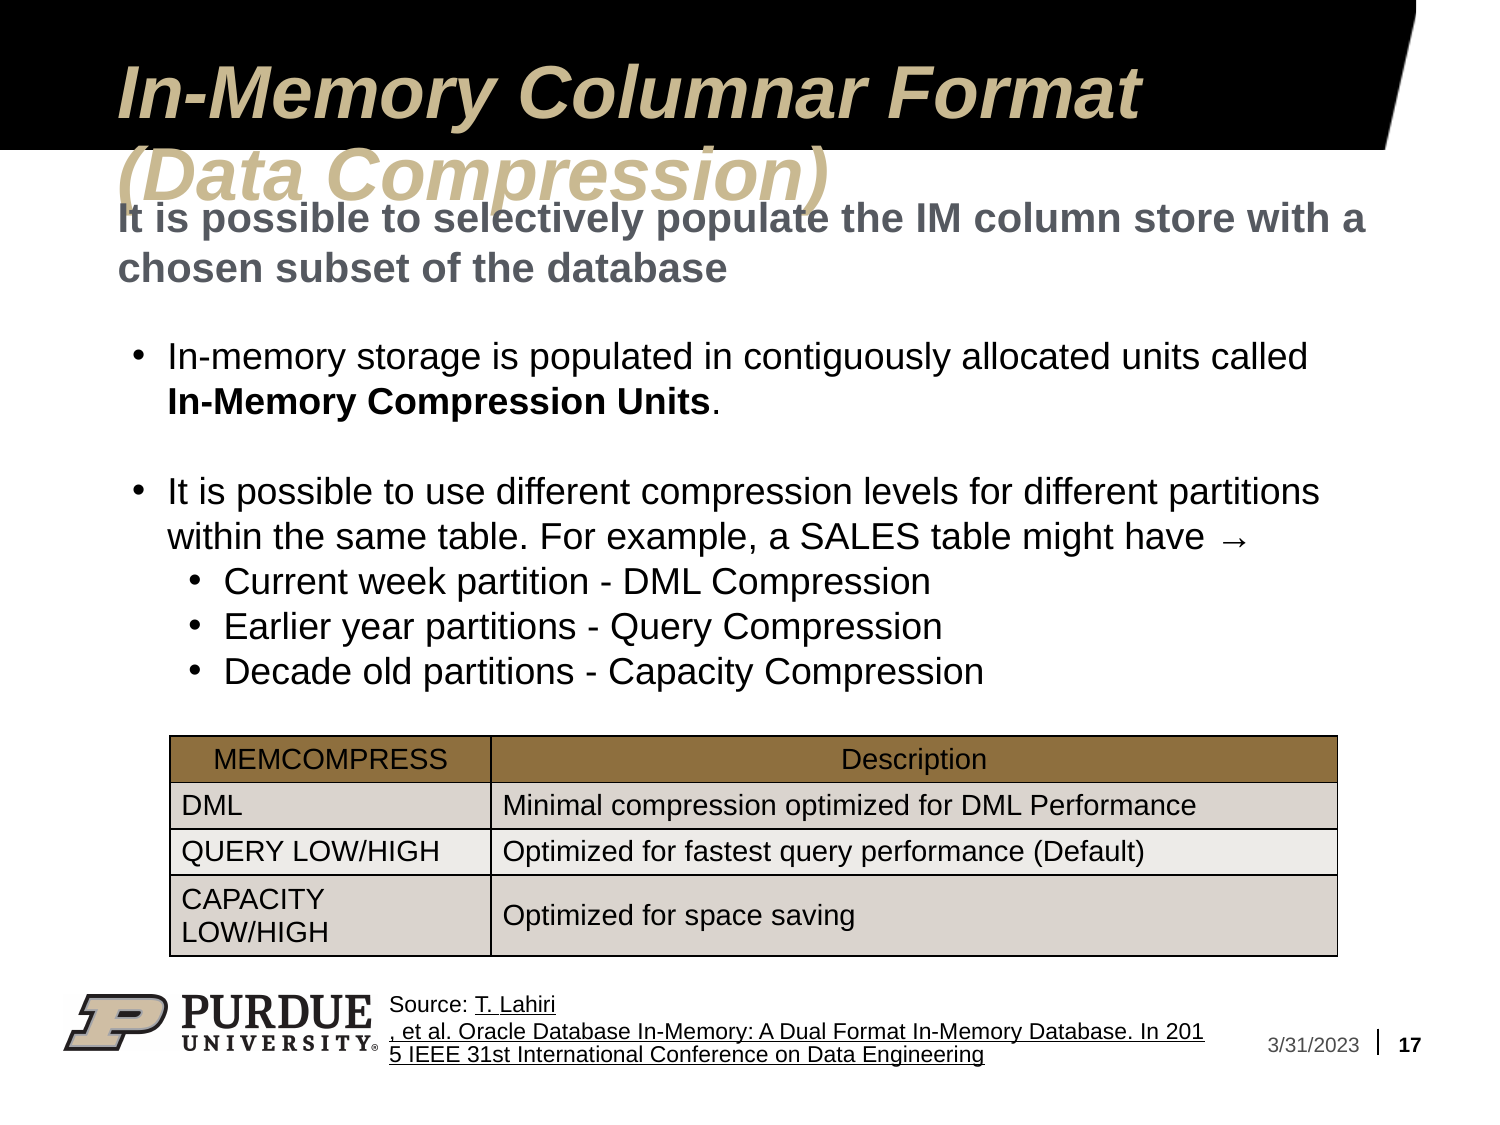

# In-Memory Columnar Format (Data Compression)
It is possible to selectively populate the IM column store with a chosen subset of the database
In-memory storage is populated in contiguously allocated units called In-Memory Compression Units.

It is possible to use different compression levels for different partitions within the same table. For example, a SALES table might have →
Current week partition - DML Compression
Earlier year partitions - Query Compression
Decade old partitions - Capacity Compression
| MEMCOMPRESS | Description |
| --- | --- |
| DML | Minimal compression optimized for DML Performance |
| QUERY LOW/HIGH | Optimized for fastest query performance (Default) |
| CAPACITY LOW/HIGH | Optimized for space saving |
Source: T. Lahiri, et al. Oracle Database In-Memory: A Dual Format In-Memory Database. In 2015 IEEE 31st International Conference on Data Engineering
17
3/31/2023